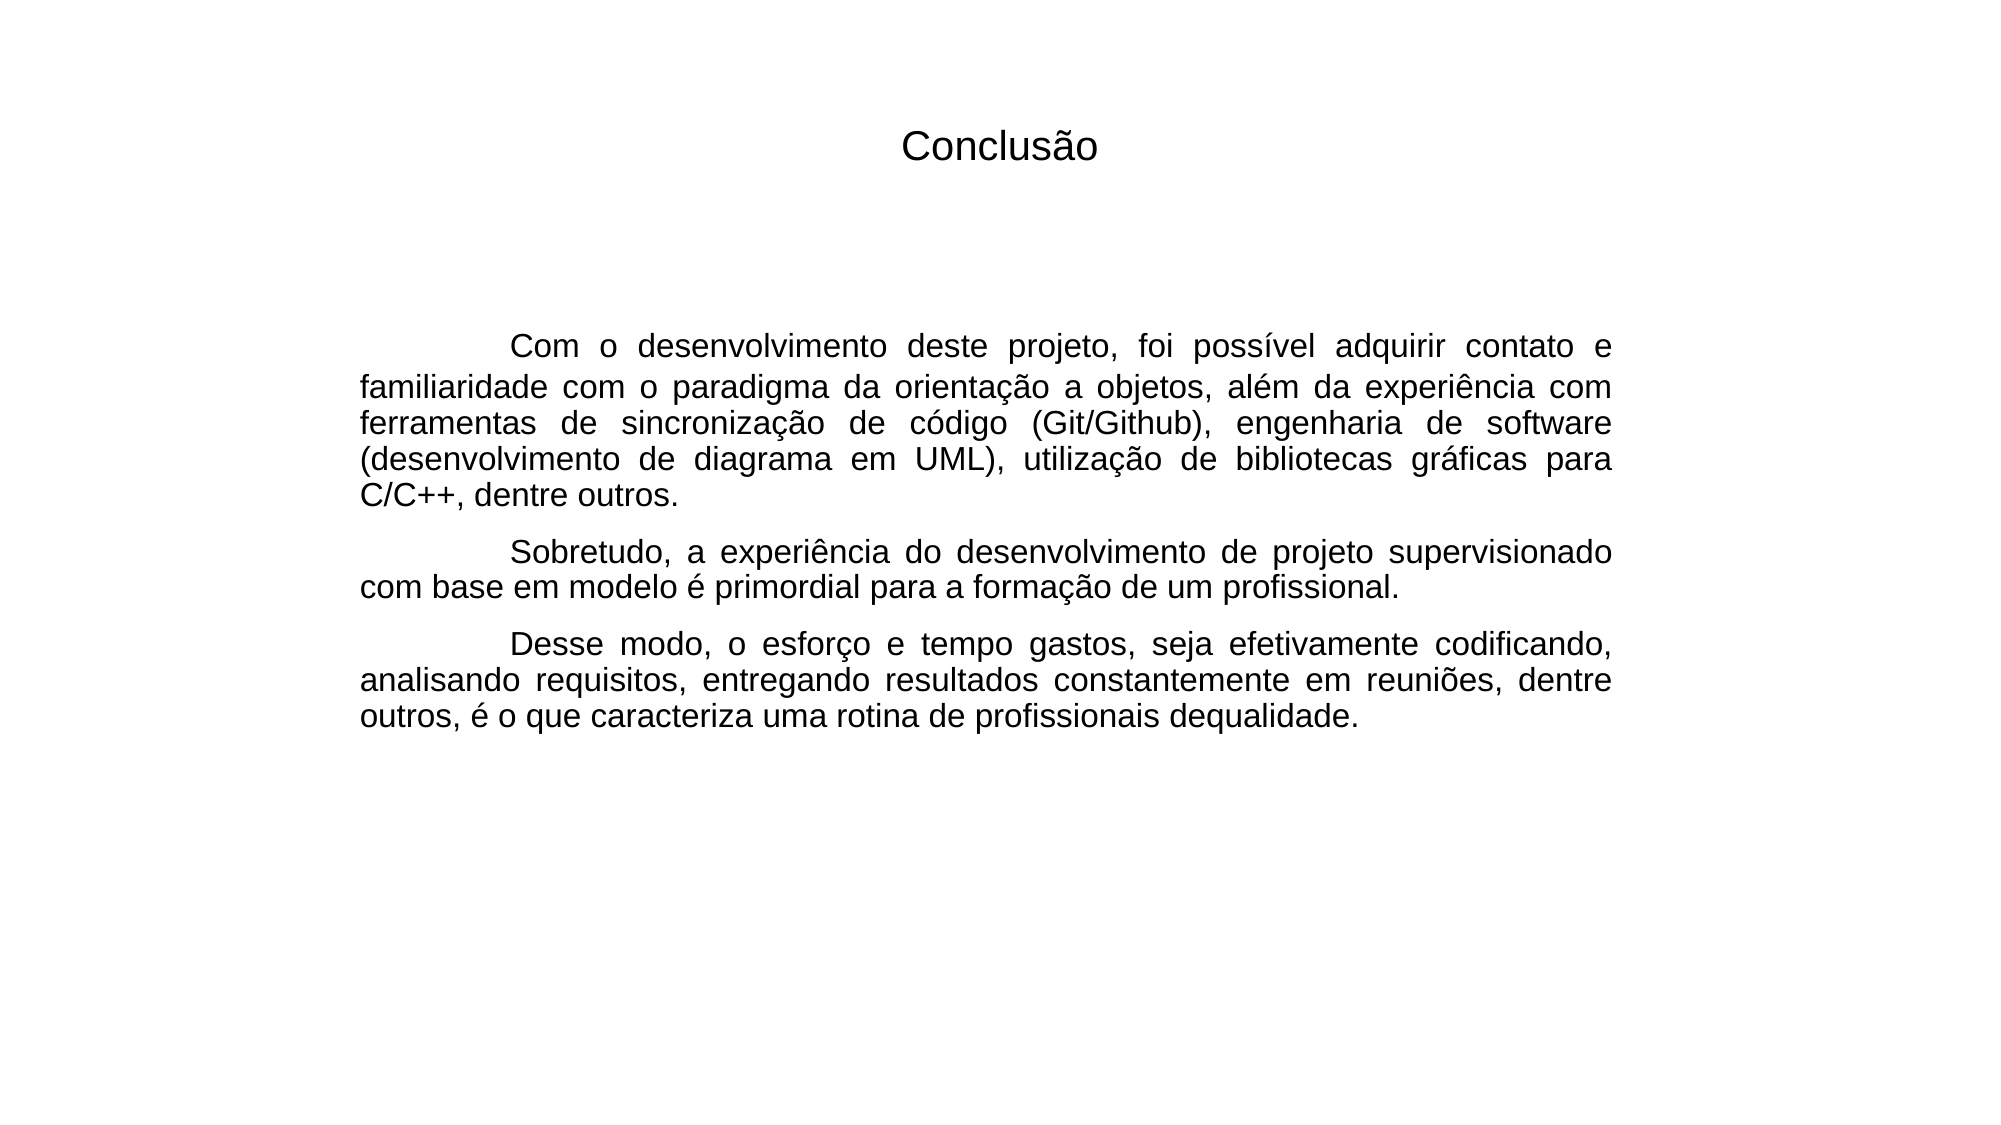

# Conclusão
	Com o desenvolvimento deste projeto, foi possível adquirir contato e familiaridade com o paradigma da orientação a objetos, além da experiência com ferramentas de sincronização de código (Git/Github), engenharia de software (desenvolvimento de diagrama em UML), utilização de bibliotecas gráficas para C/C++, dentre outros.
	Sobretudo, a experiência do desenvolvimento de projeto supervisionado com base em modelo é primordial para a formação de um profissional.
	Desse modo, o esforço e tempo gastos, seja efetivamente codificando, analisando requisitos, entregando resultados constantemente em reuniões, dentre outros, é o que caracteriza uma rotina de profissionais dequalidade.